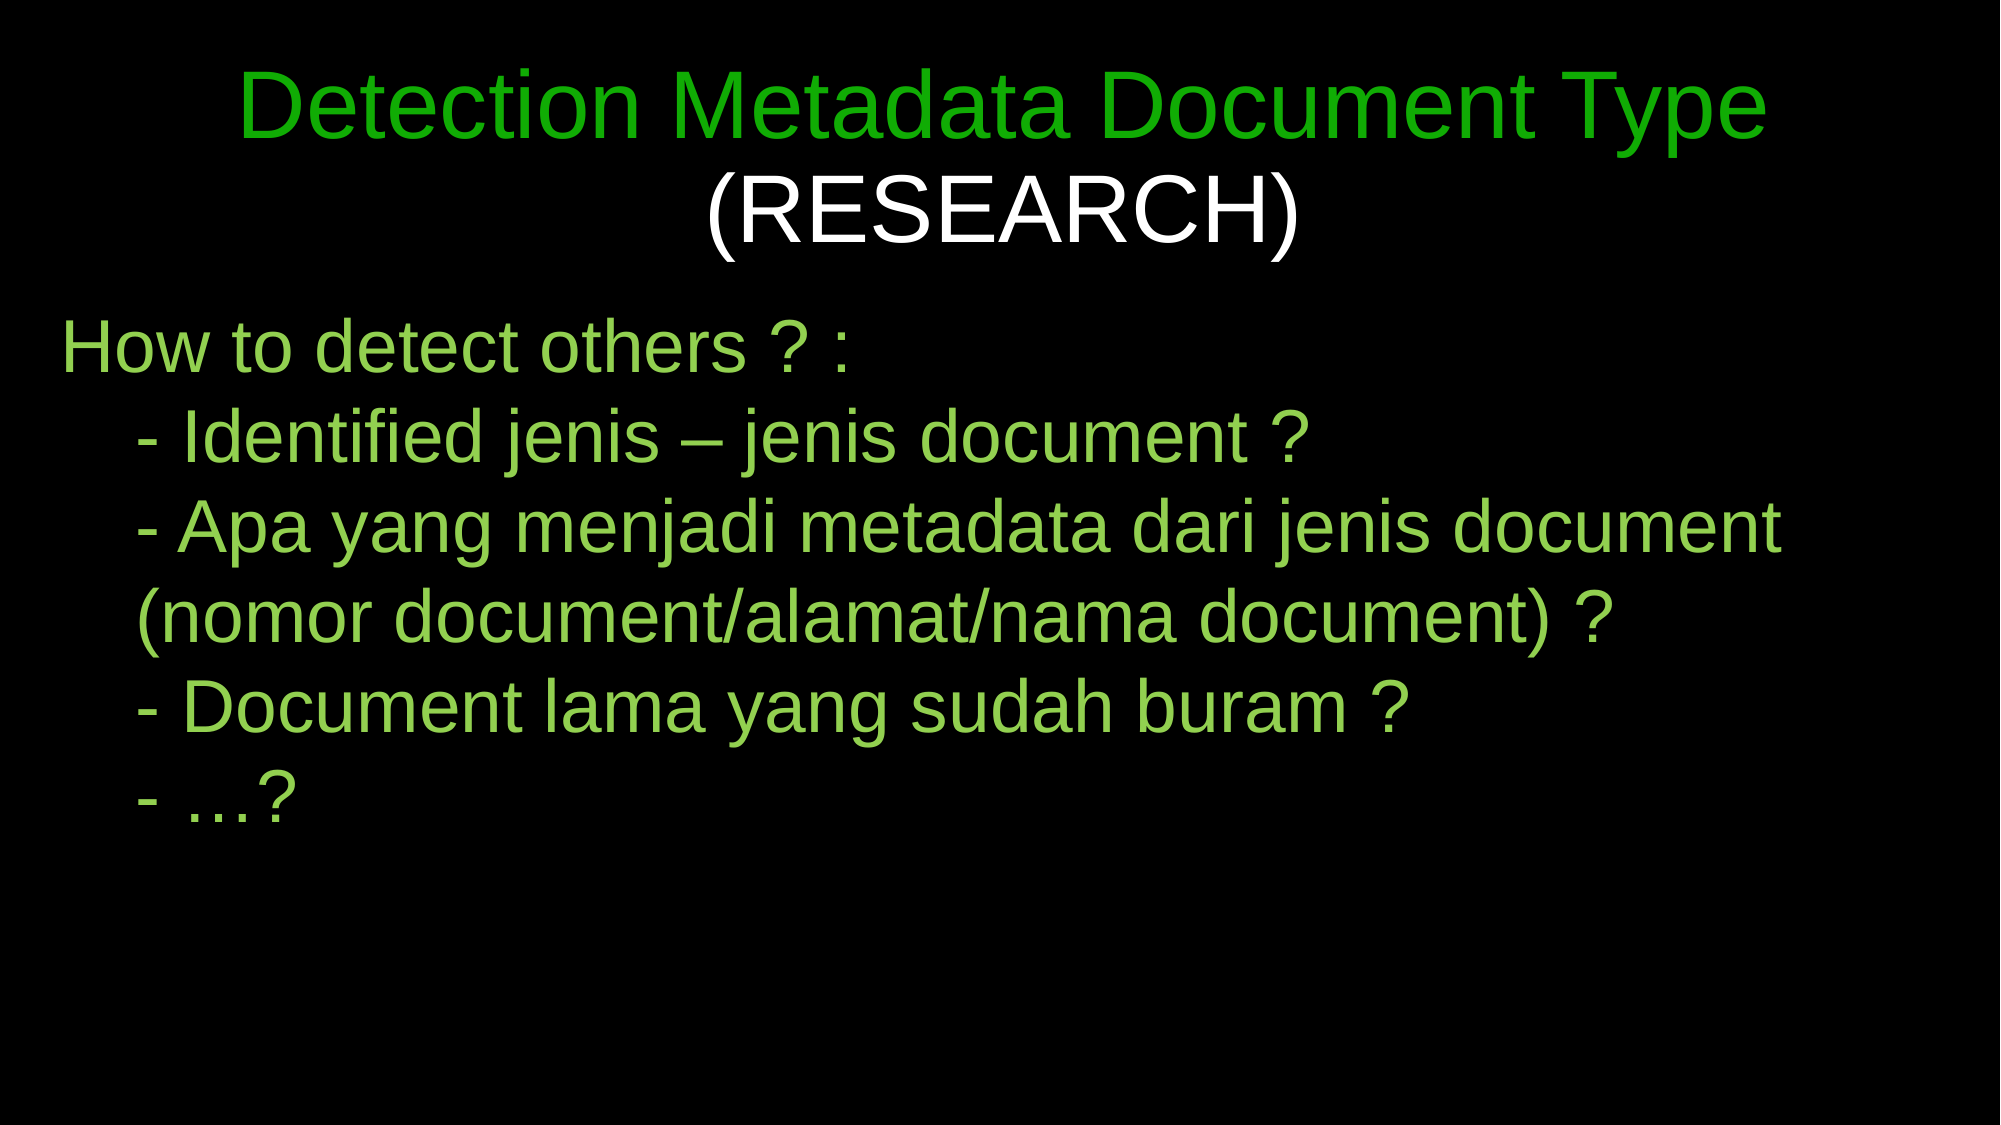

# Detection Metadata Document Type (RESEARCH)
How to detect others ? :
- Identified jenis – jenis document ?
- Apa yang menjadi metadata dari jenis document  (nomor document/alamat/nama document) ?
- Document lama yang sudah buram ?
- …?